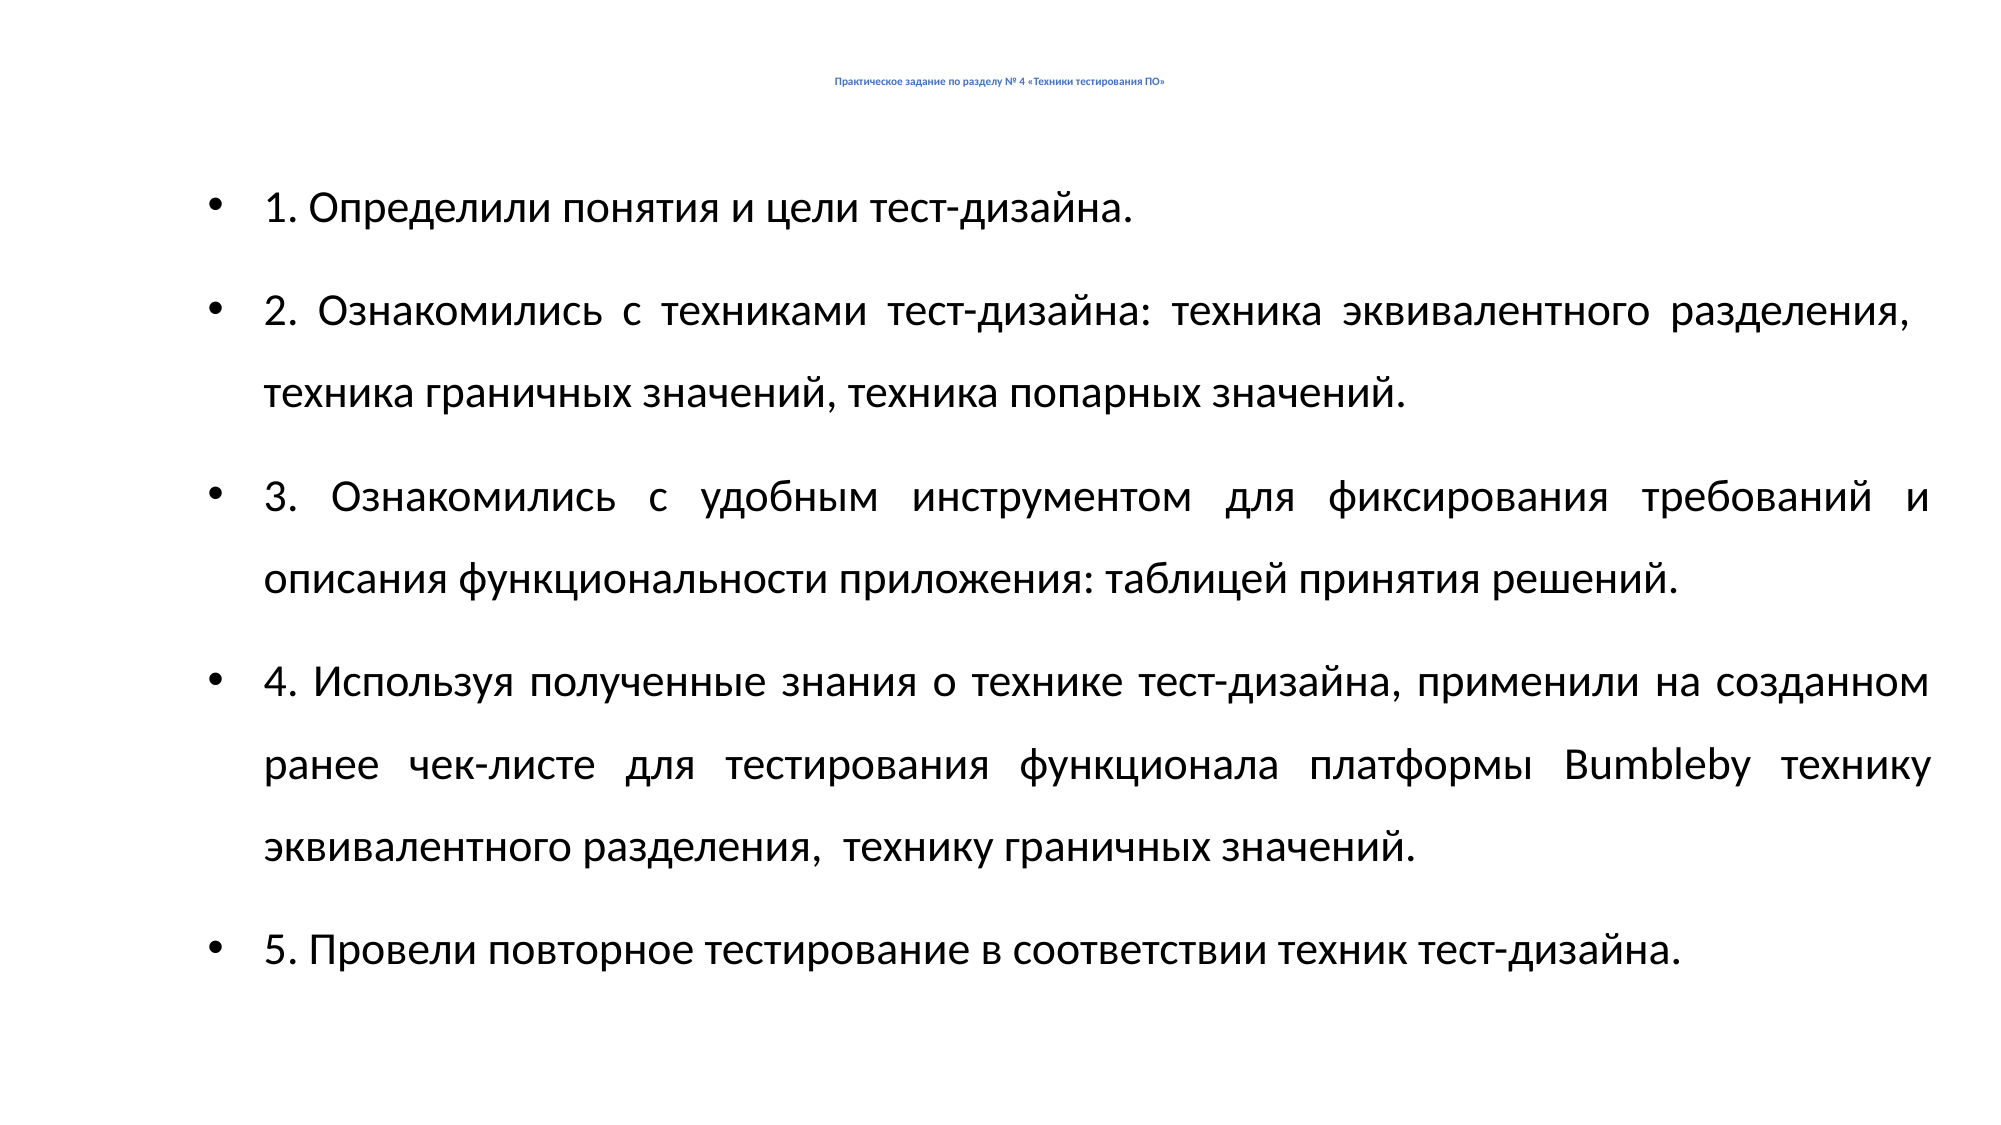

# Практическое задание по разделу № 4 «Техники тестирования ПО»
1. Определили понятия и цели тест-дизайна.
2. Ознакомились с техниками тест-дизайна: техника эквивалентного разделения,  техника граничных значений, техника попарных значений.
3. Ознакомились с удобным инструментом для фиксирования требований и описания функциональности приложения: таблицей принятия решений.
4. Используя полученные знания о технике тест-дизайна, применили на созданном ранее чек-листе для тестирования функционала платформы Bumbleby технику эквивалентного разделения,  технику граничных значений.
5. Провели повторное тестирование в соответствии техник тест-дизайна.